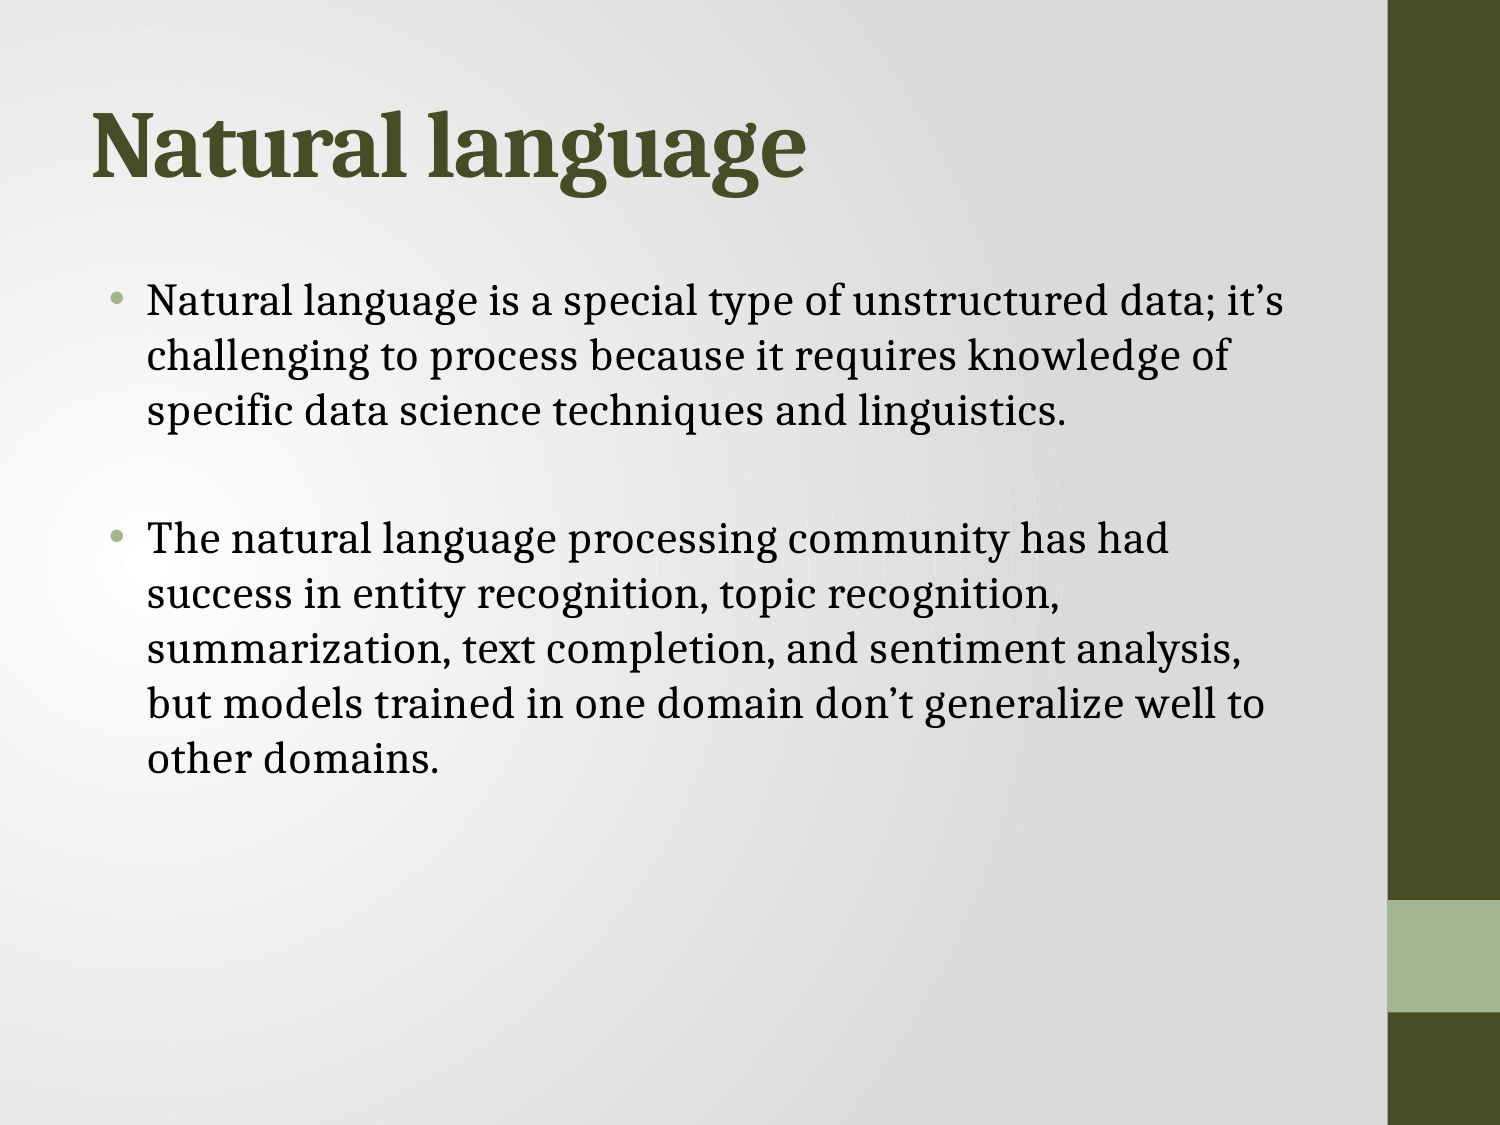

# Natural language
Natural language is a special type of unstructured data; it’s challenging to process because it requires knowledge of specific data science techniques and linguistics.

The natural language processing community has had success in entity recognition, topic recognition, summarization, text completion, and sentiment analysis, but models trained in one domain don’t generalize well to other domains.